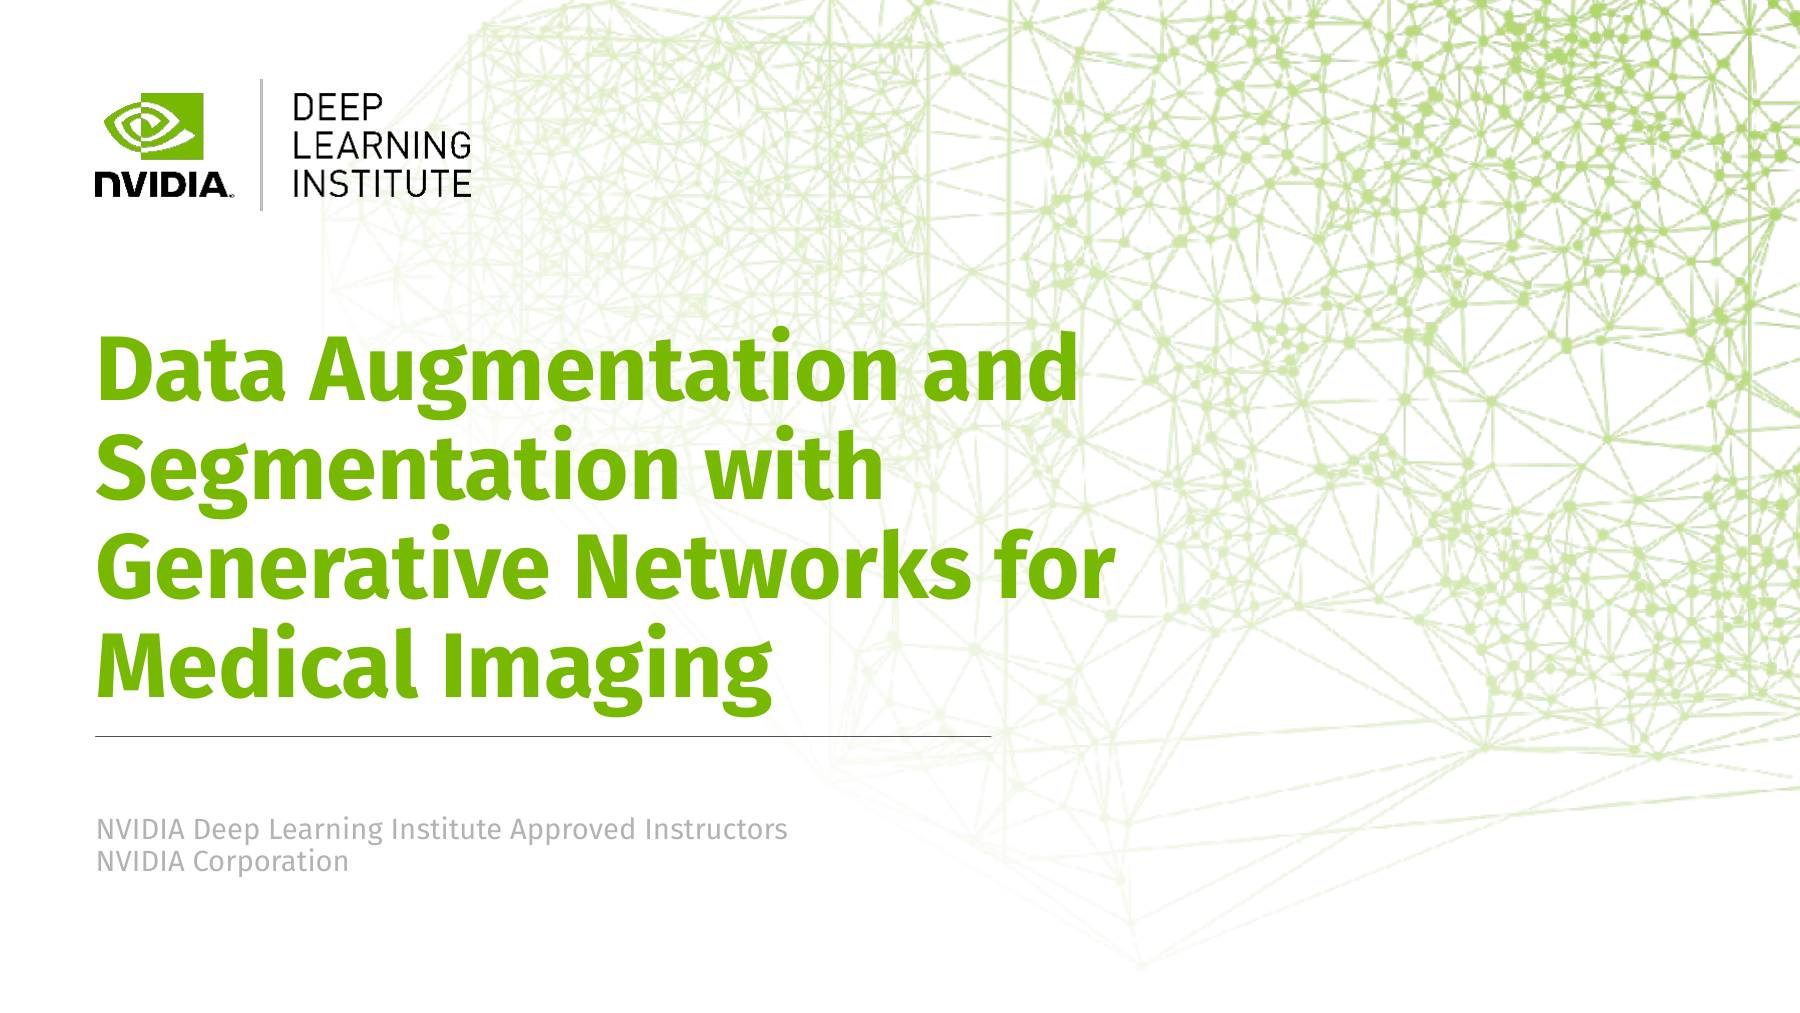

# Data Augmentation and Segmentation with Generative Networks for Medical Imaging
NVIDIA Deep Learning Institute Approved Instructors
NVIDIA Corporation